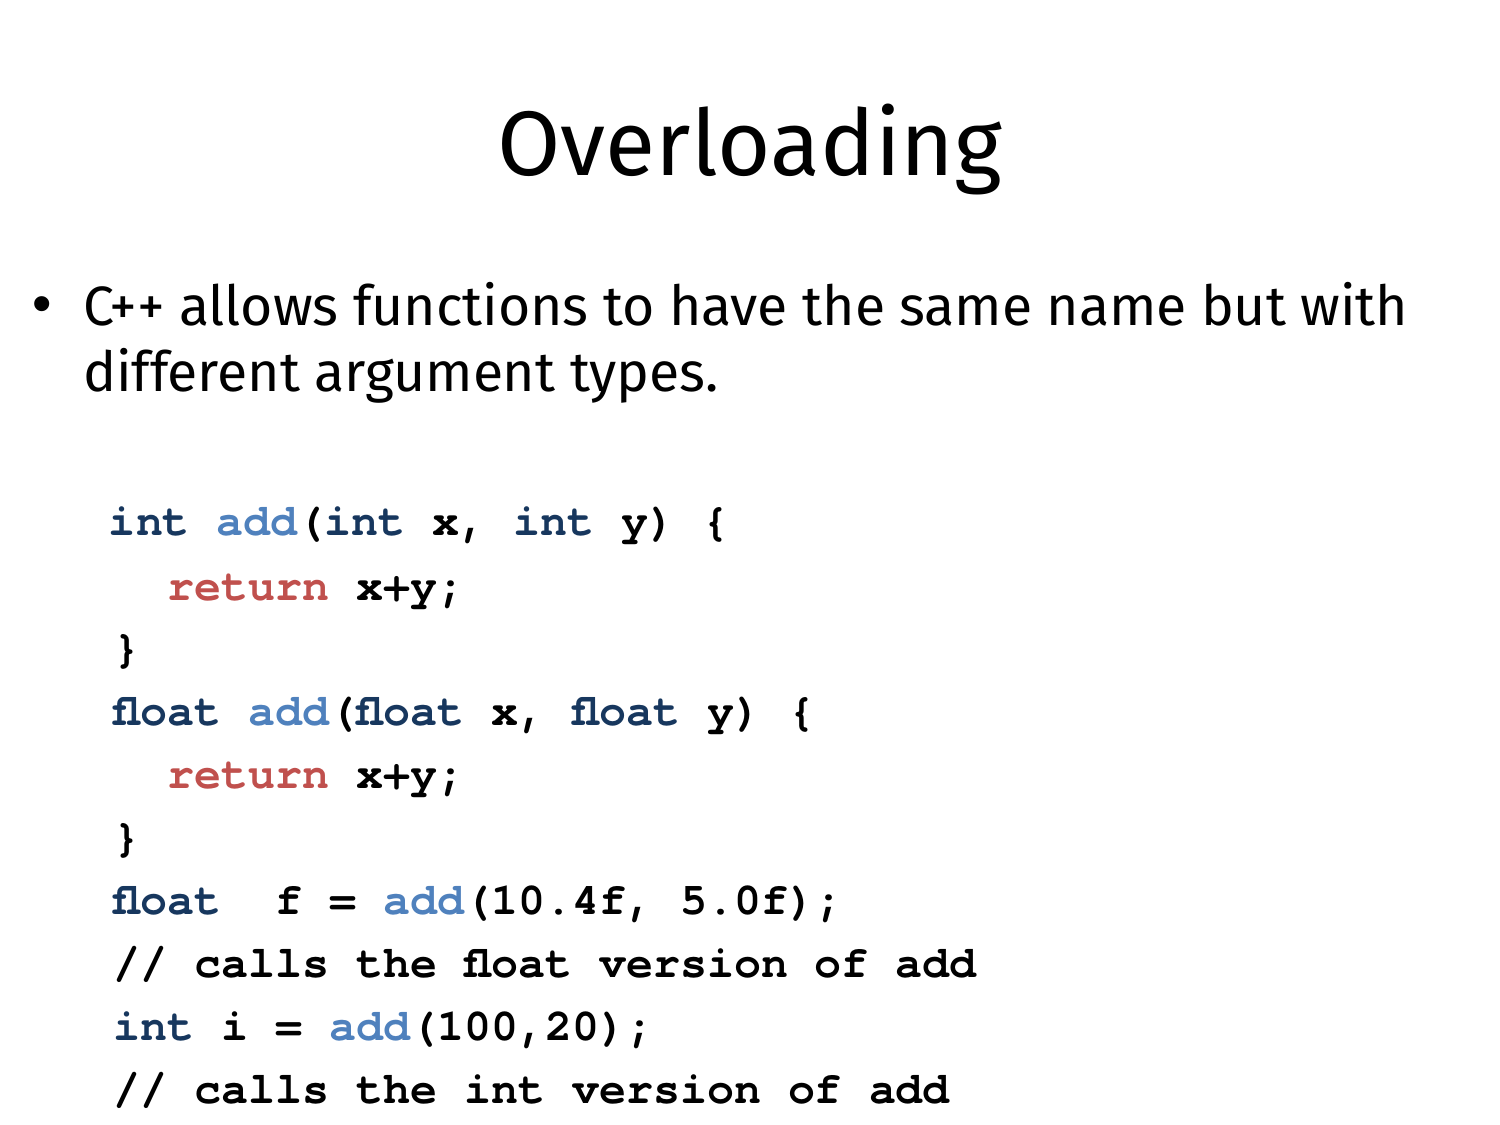

# Overloading
C++ allows functions to have the same name but with different argument types.

     int add(int x, int y) {
     return x+y;
   }
   float add(float x, float y) {
     return x+y;
   }
   float  f = add(10.4f, 5.0f);
   // calls the float version of add
   int i = add(100,20);
   // calls the int version of add